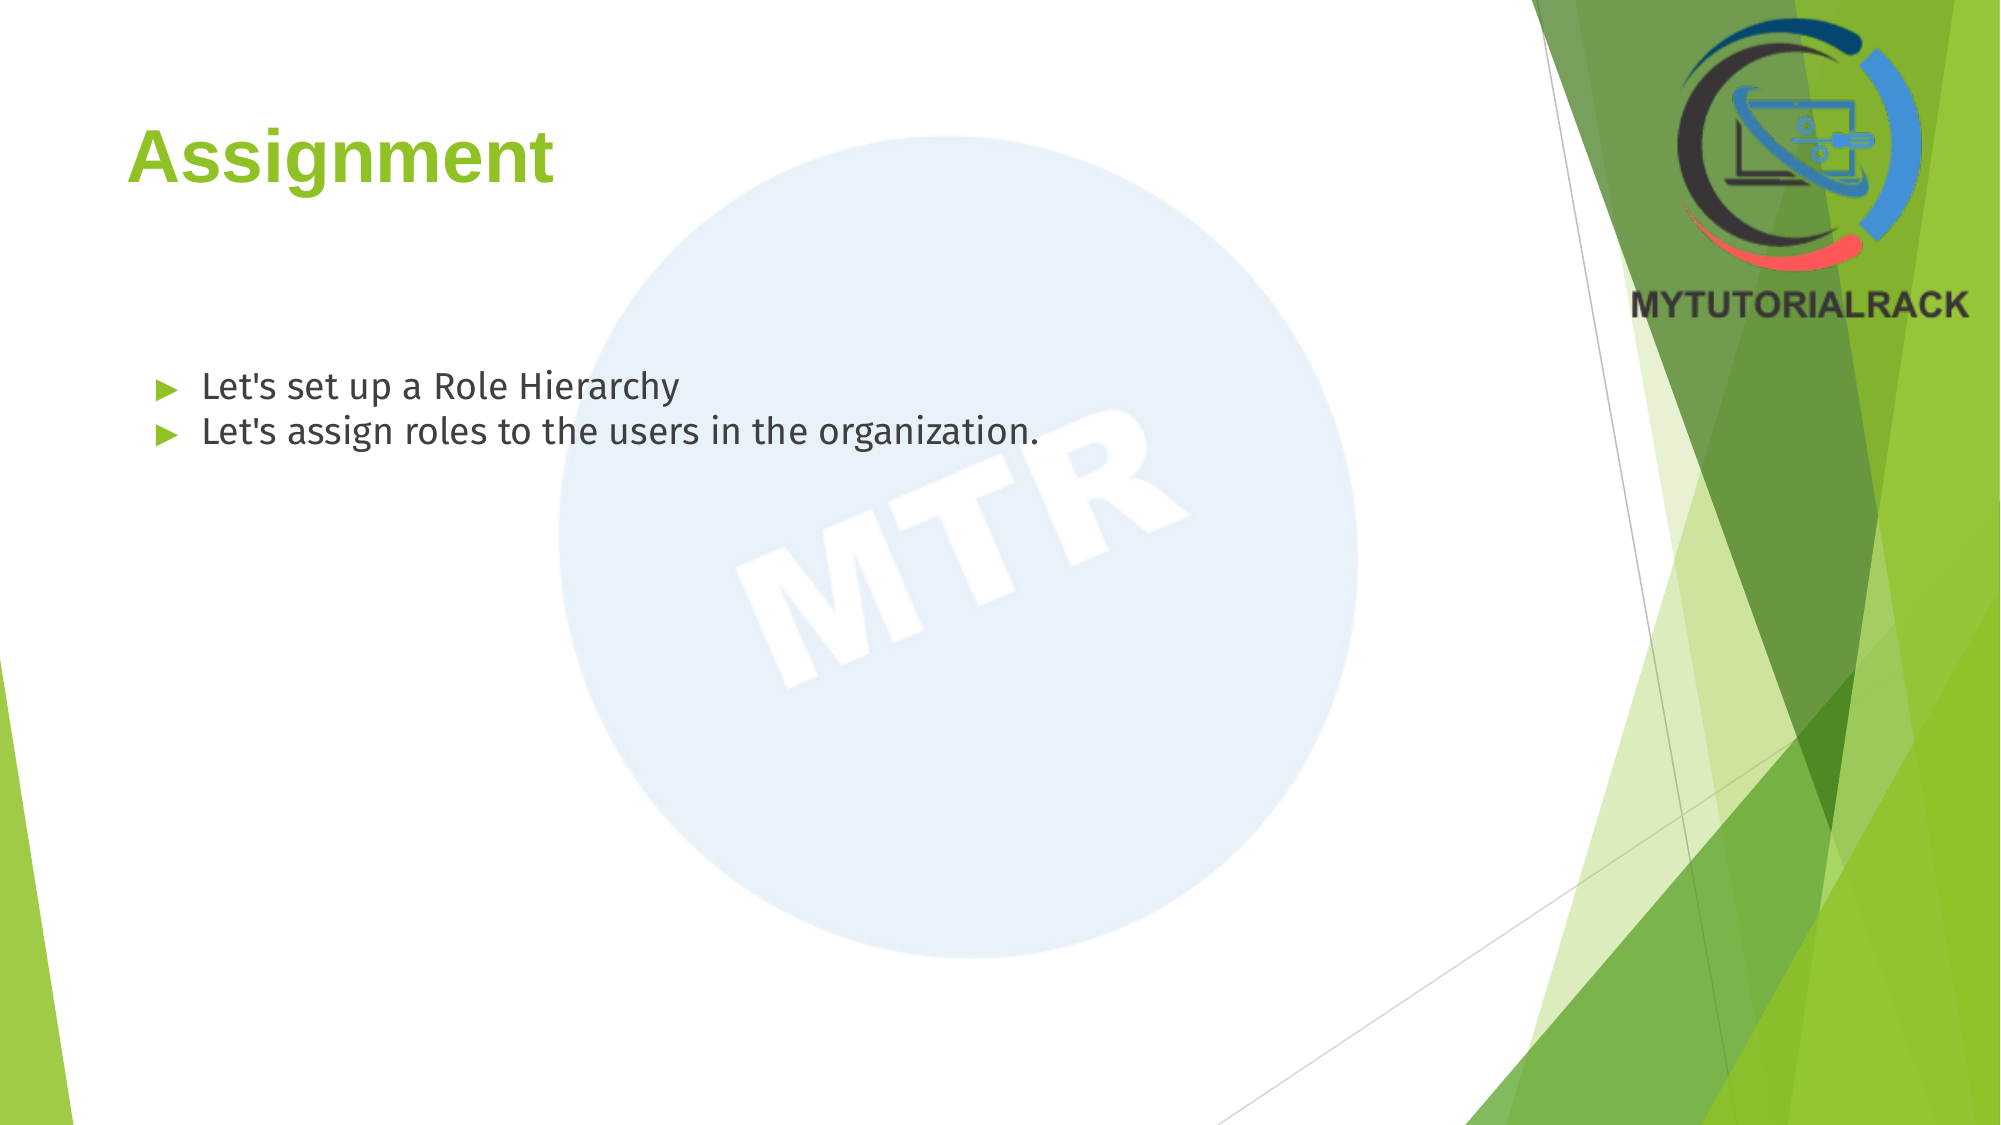

# Assignment
Let's set up a Role Hierarchy
Let's assign roles to the users in the organization.